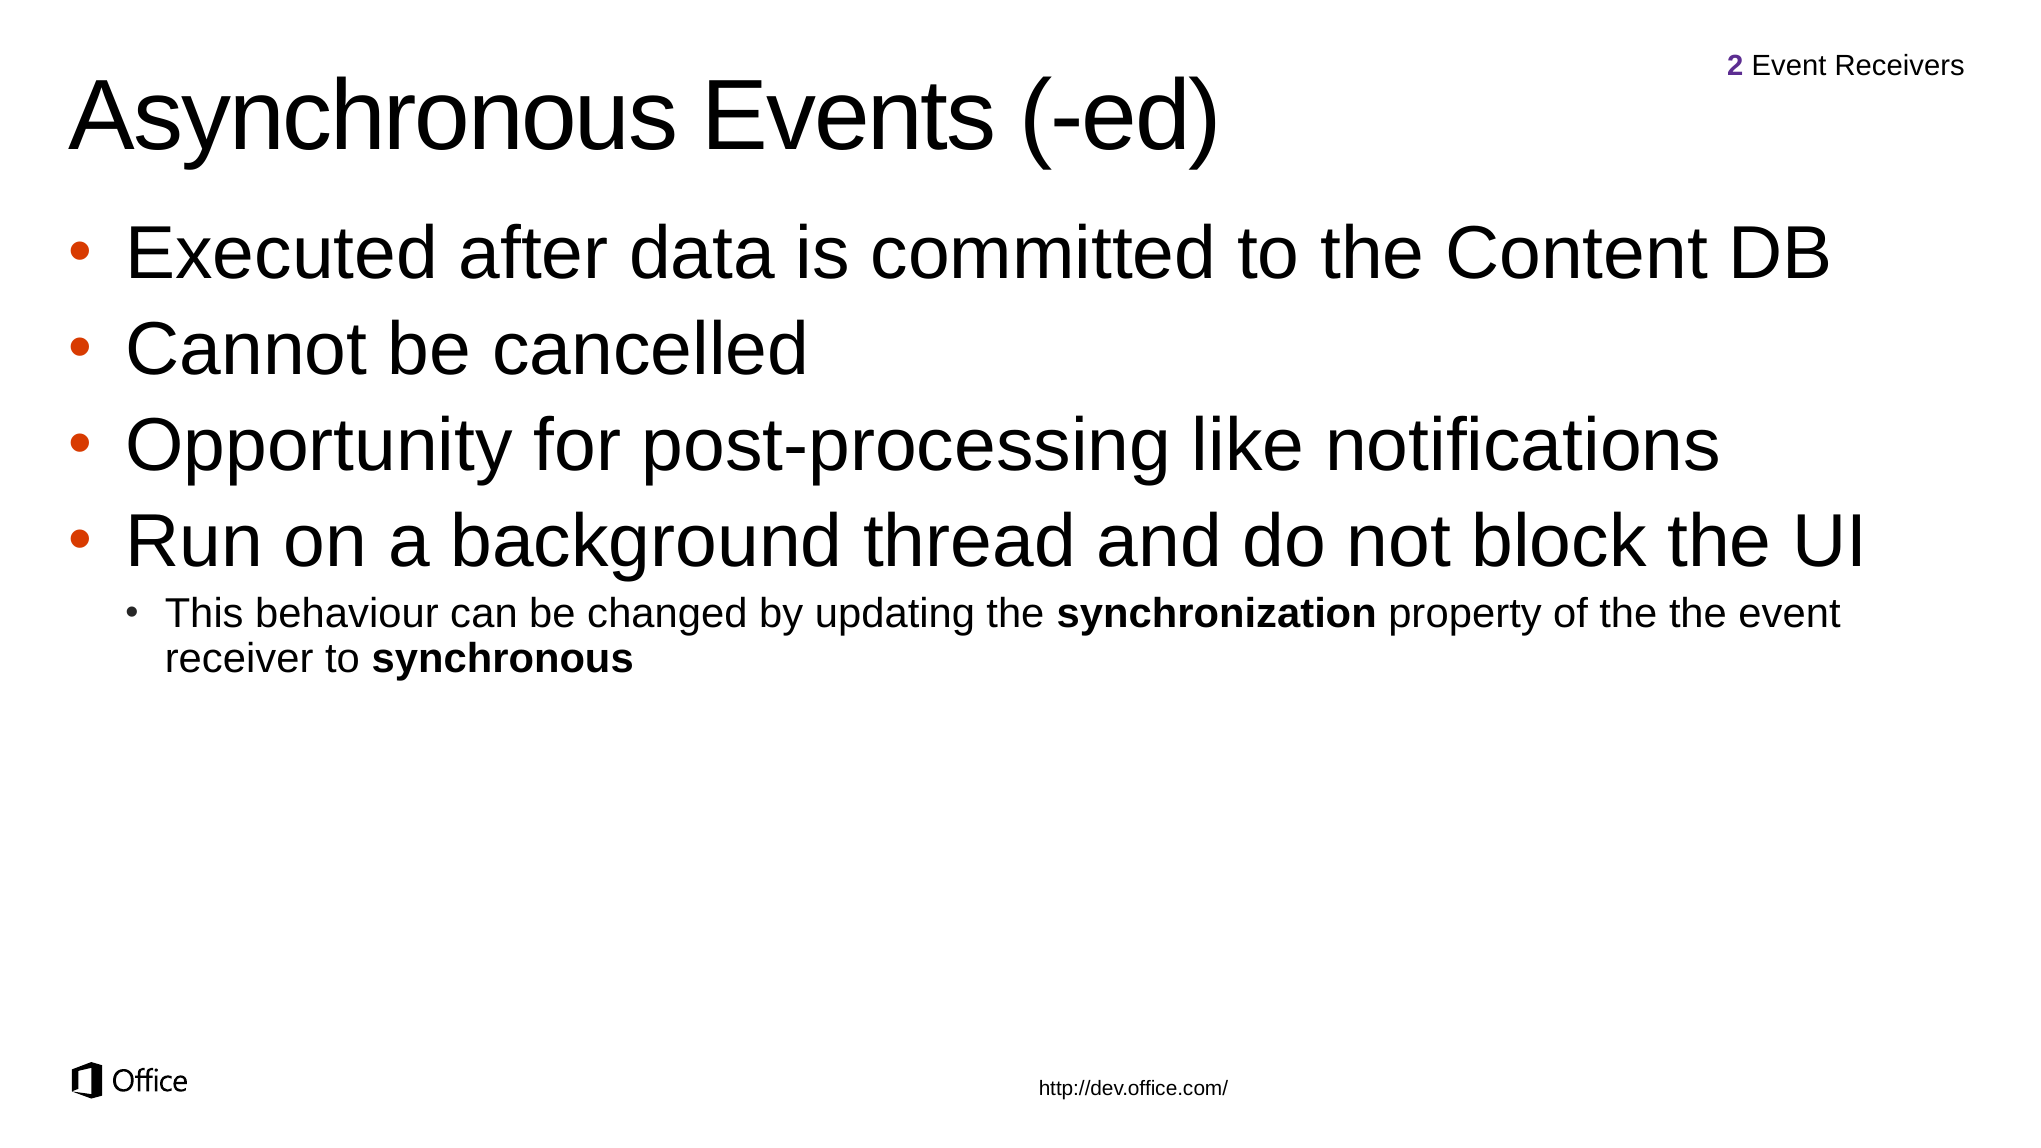

2 Event Receivers

# Asynchronous Events (-ed)
Executed after data is committed to the Content DB
Cannot be cancelled
Opportunity for post-processing like notifications
Run on a background thread and do not block the UI
This behaviour can be changed by updating the synchronization property of the the event receiver to synchronous